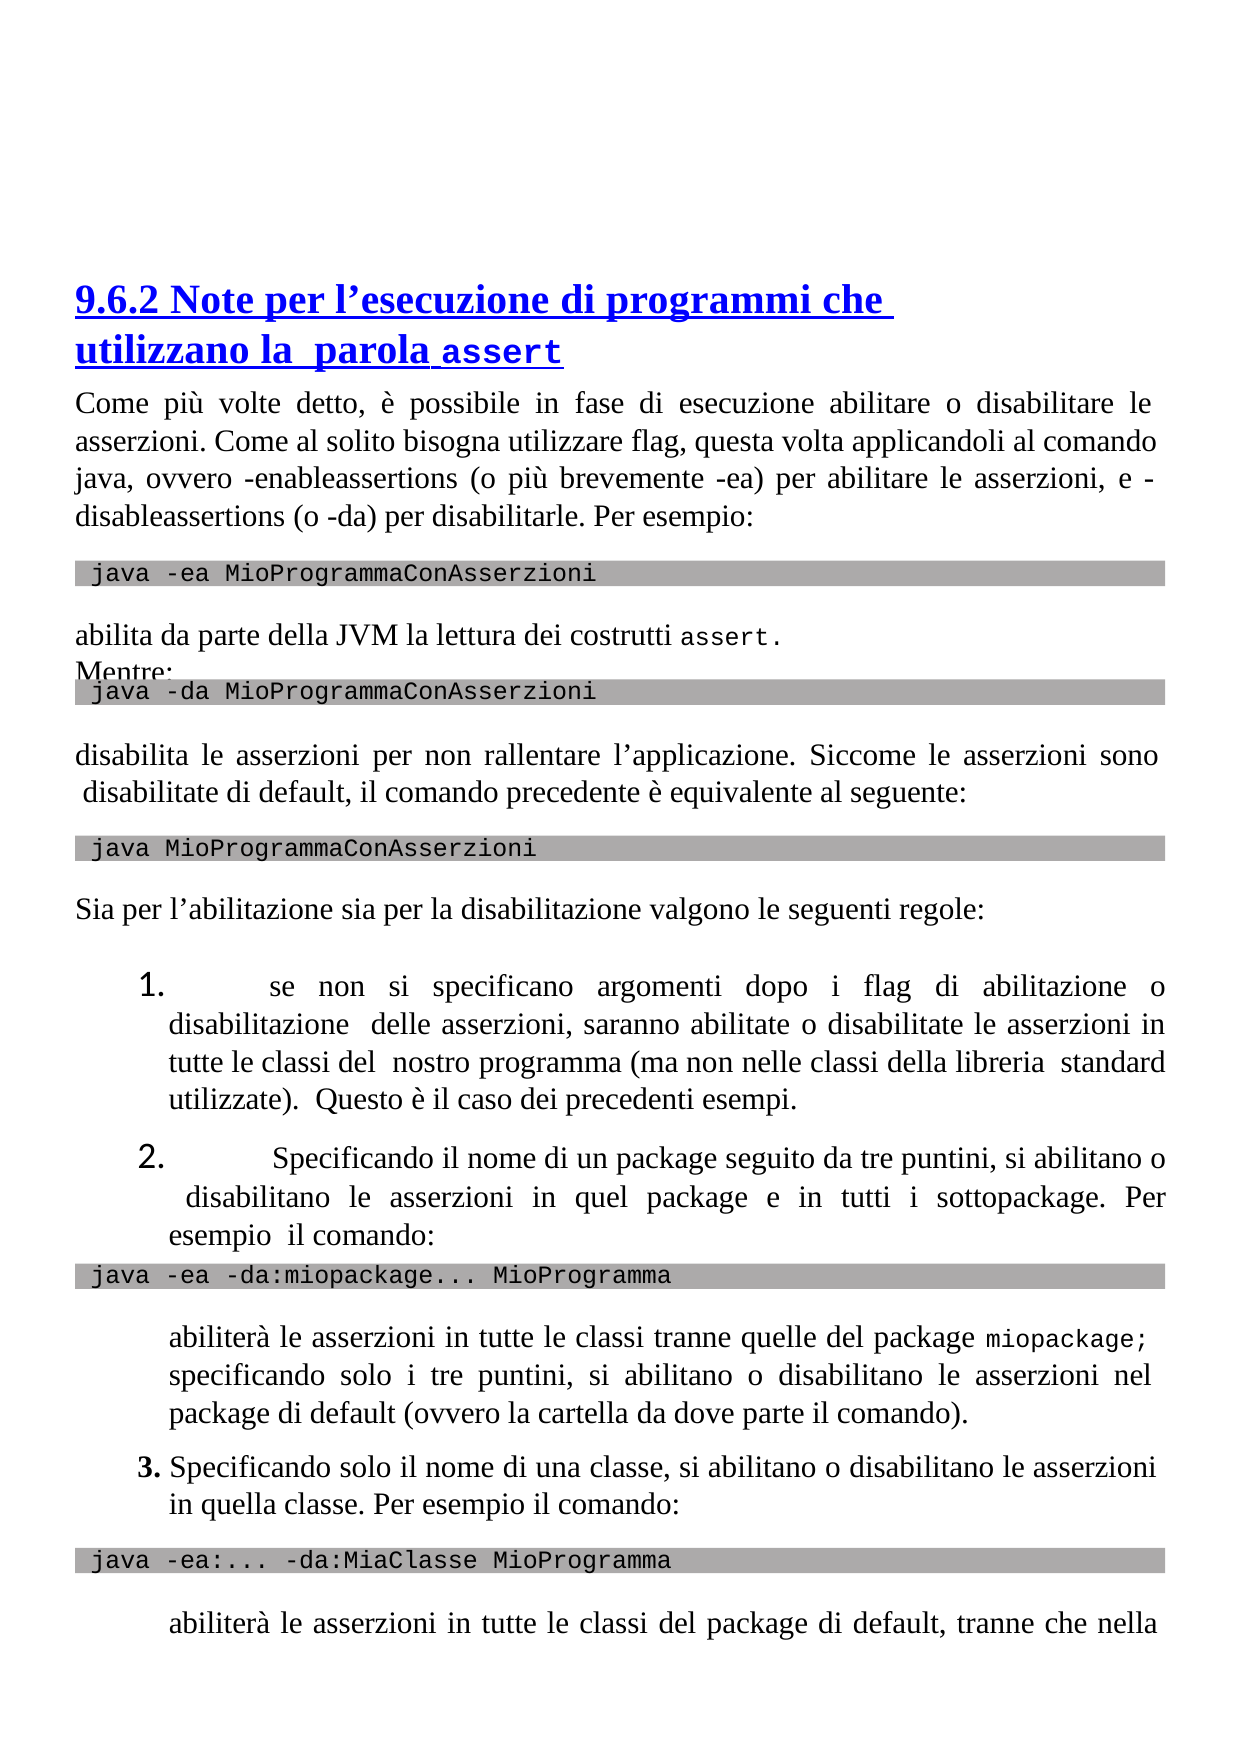

9.6.2 Note per l’esecuzione di programmi che utilizzano la  parola assert
Come più volte detto, è possibile in fase di esecuzione abilitare o disabilitare le  asserzioni. Come al solito bisogna utilizzare flag, questa volta applicandoli al comando  java, ovvero -enableassertions (o più brevemente -ea) per abilitare le asserzioni, e -  disableassertions (o -da) per disabilitarle. Per esempio:
java -ea MioProgrammaConAsserzioni
abilita da parte della JVM la lettura dei costrutti assert. Mentre:
java -da MioProgrammaConAsserzioni
disabilita le asserzioni per non rallentare l’applicazione. Siccome le asserzioni sono  disabilitate di default, il comando precedente è equivalente al seguente:
java MioProgrammaConAsserzioni
Sia per l’abilitazione sia per la disabilitazione valgono le seguenti regole:

	se non si specificano argomenti dopo i flag di abilitazione o disabilitazione  delle asserzioni, saranno abilitate o disabilitate le asserzioni in tutte le classi del  nostro programma (ma non nelle classi della libreria standard utilizzate).  Questo è il caso dei precedenti esempi.
	Specificando il nome di un package seguito da tre puntini, si abilitano o  disabilitano le asserzioni in quel package e in tutti i sottopackage. Per esempio  il comando:
java -ea -da:miopackage... MioProgramma
abiliterà le asserzioni in tutte le classi tranne quelle del package miopackage;  specificando solo i tre puntini, si abilitano o disabilitano le asserzioni nel  package di default (ovvero la cartella da dove parte il comando).
3. Specificando solo il nome di una classe, si abilitano o disabilitano le asserzioni  in quella classe. Per esempio il comando:
java -ea:... -da:MiaClasse MioProgramma
abiliterà le asserzioni in tutte le classi del package di default, tranne che nella